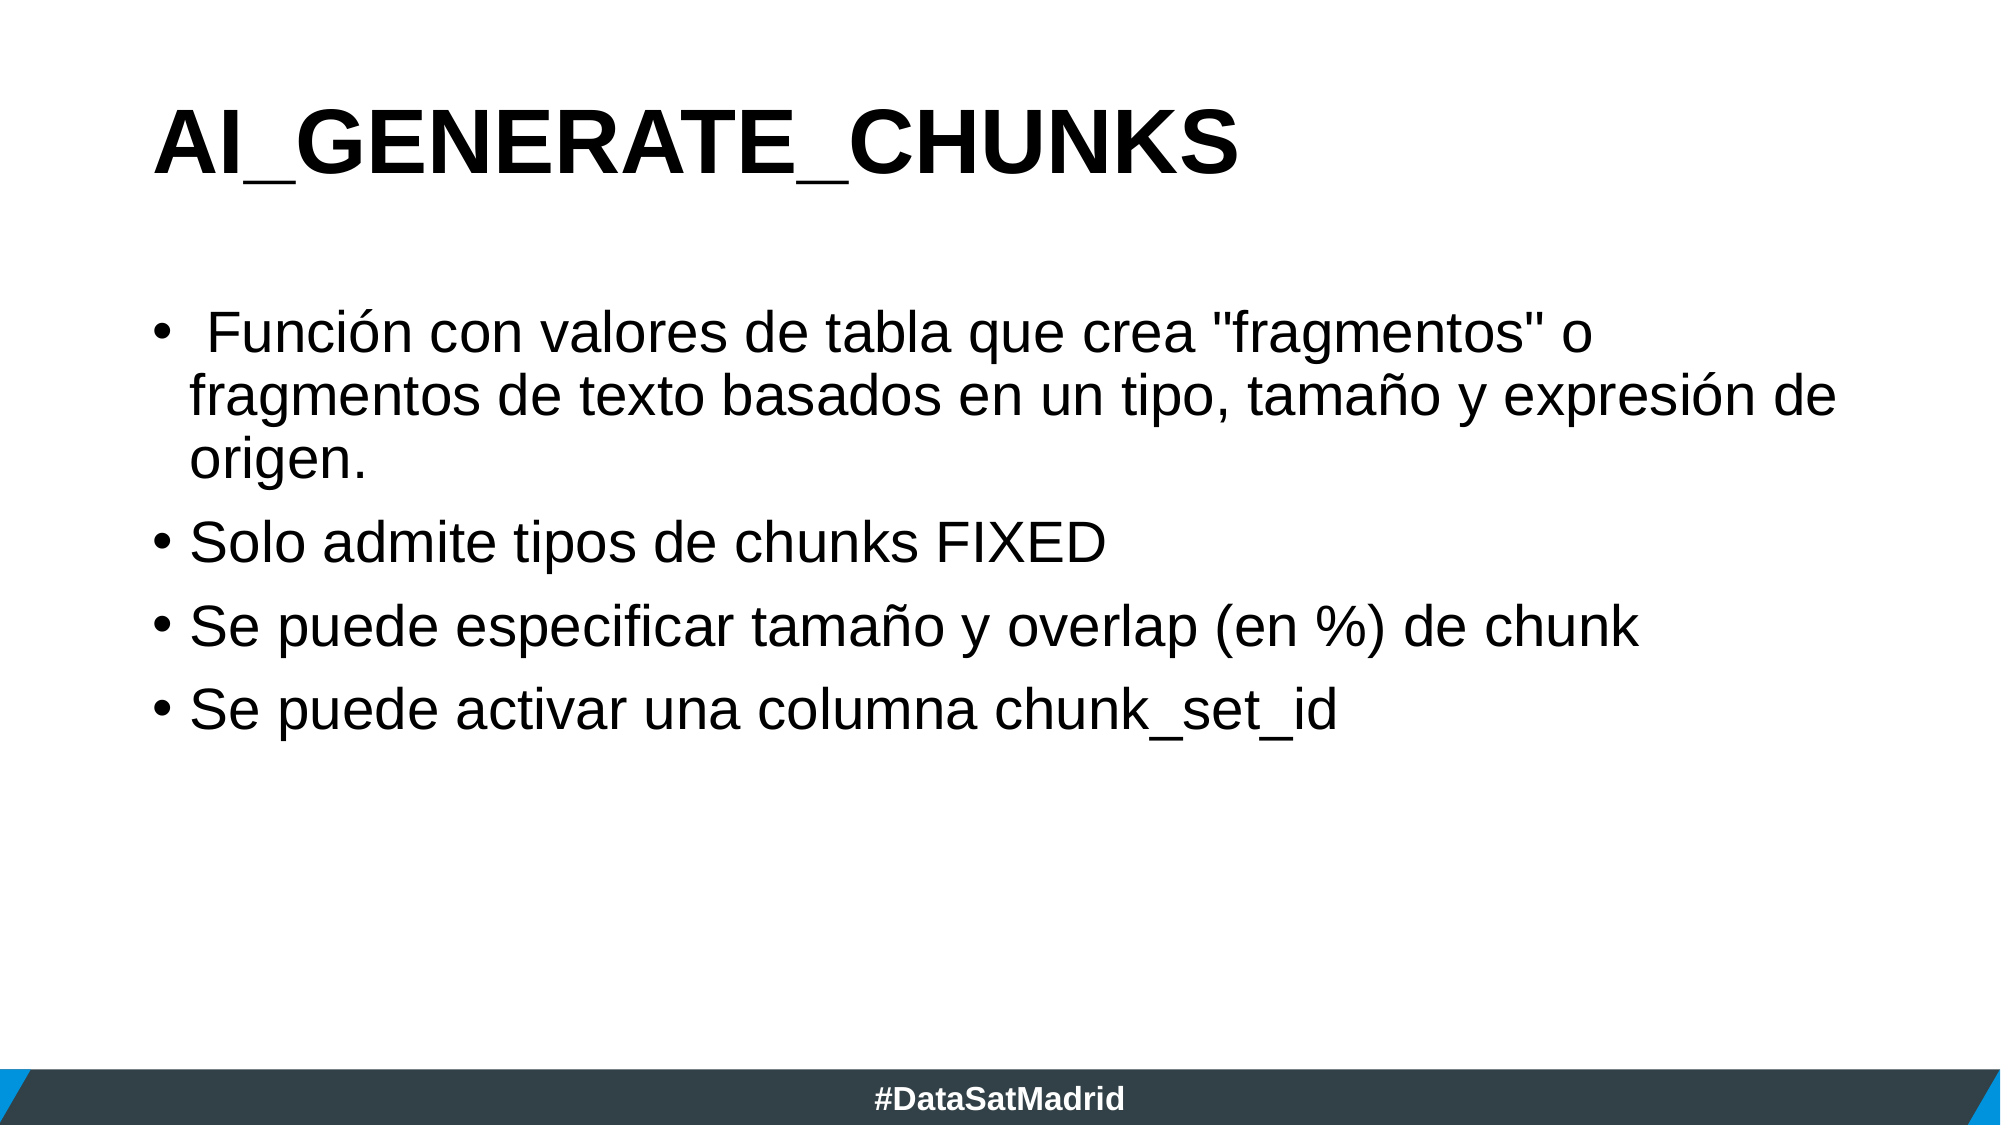

# AI_GENERATE_CHUNKS
 Función con valores de tabla que crea "fragmentos" o fragmentos de texto basados en un tipo, tamaño y expresión de origen.
Solo admite tipos de chunks FIXED
Se puede especificar tamaño y overlap (en %) de chunk
Se puede activar una columna chunk_set_id